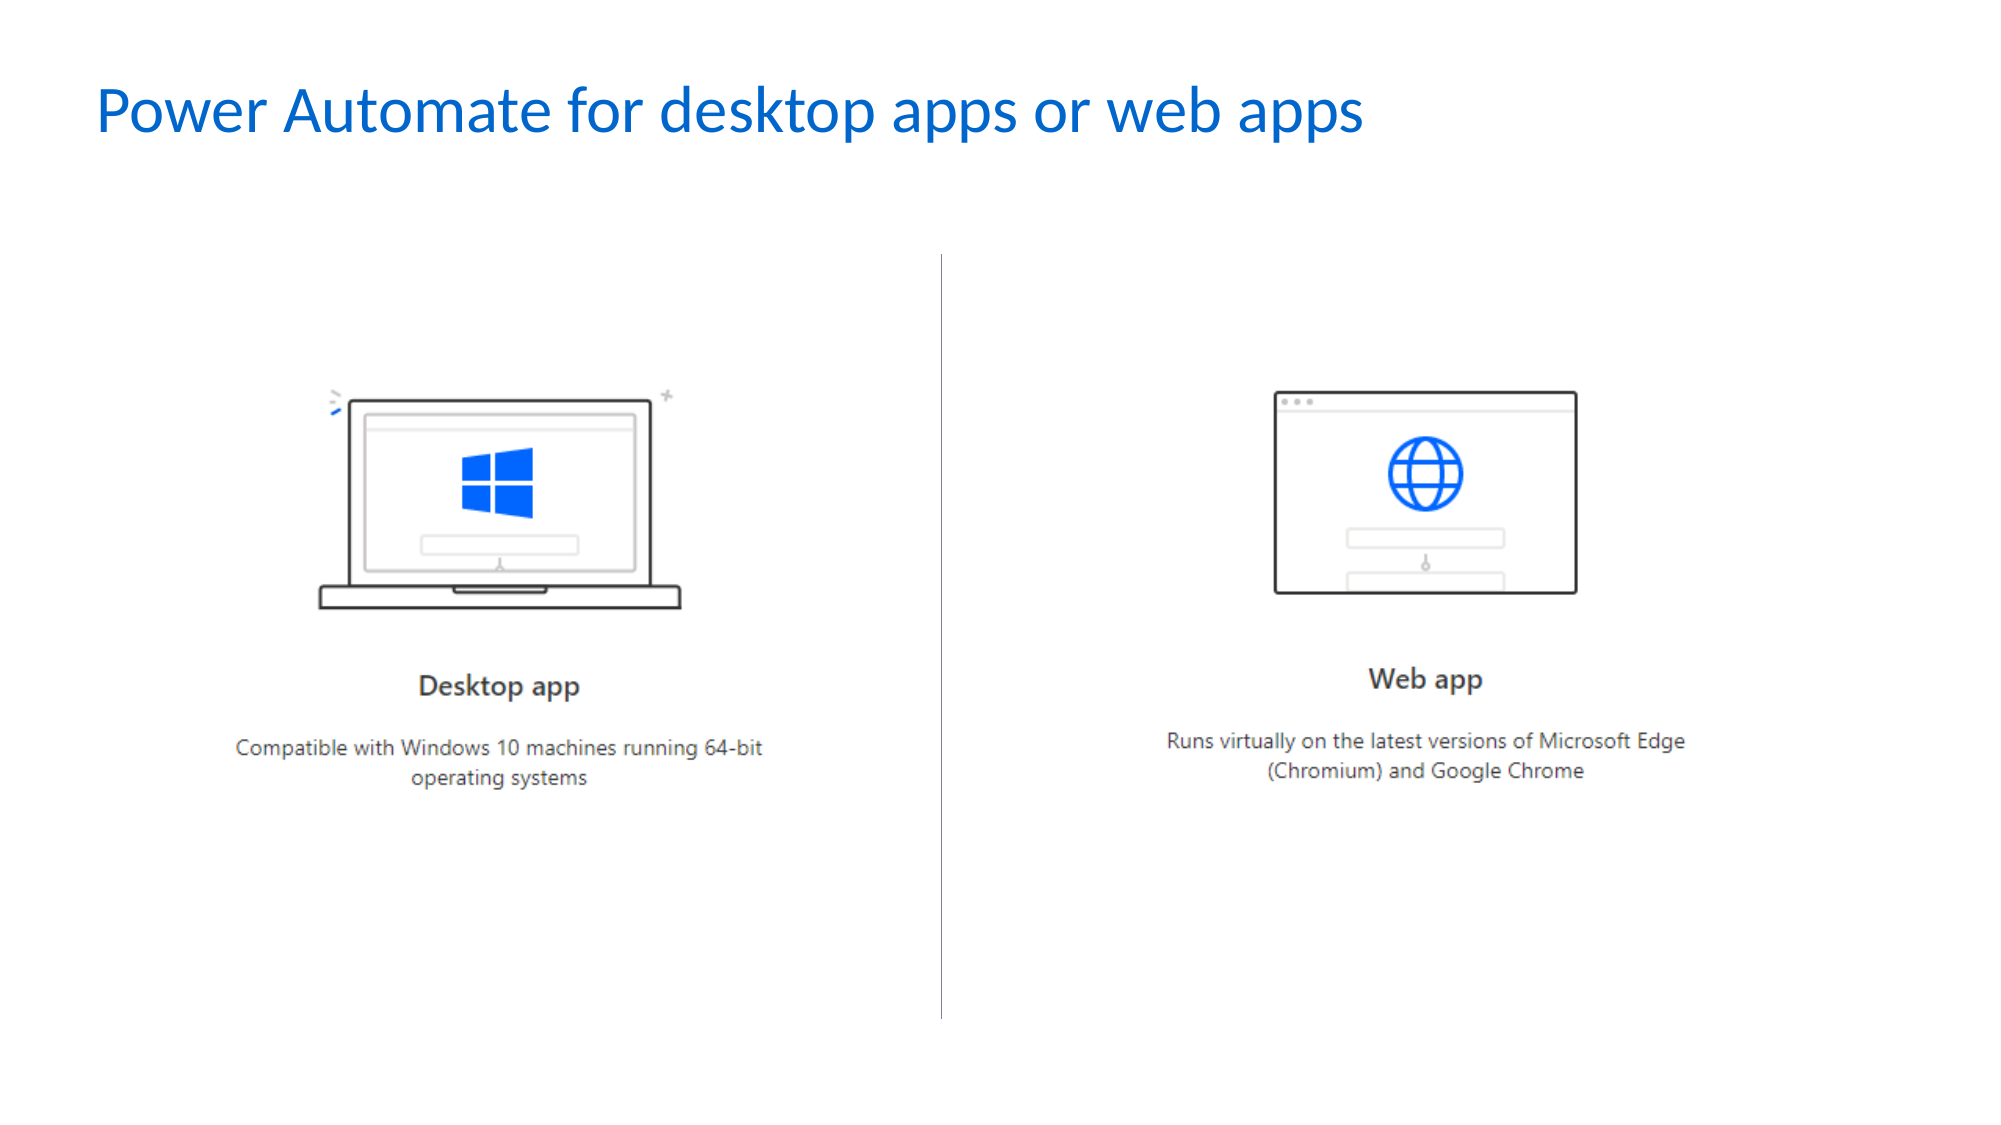

# Power Automate for desktop apps or web apps